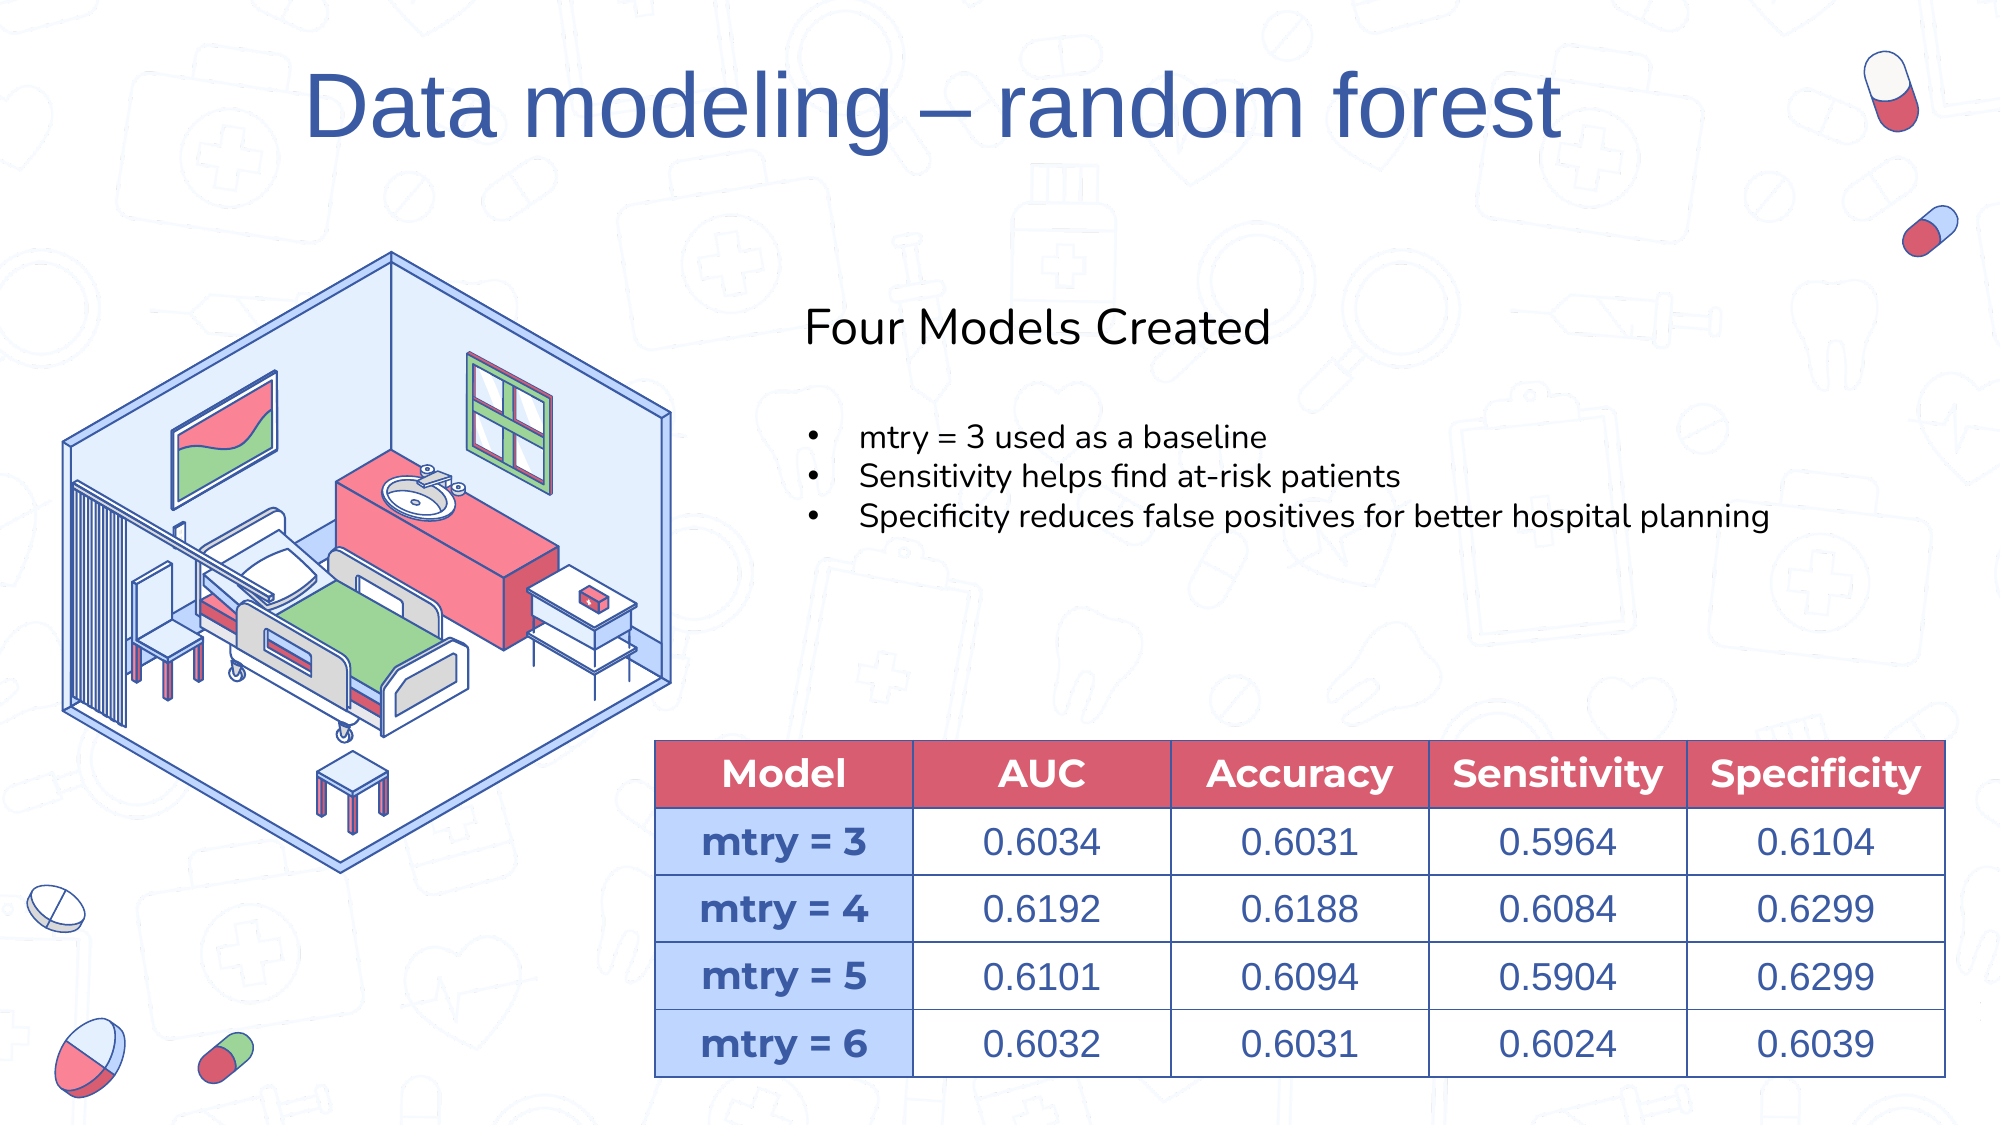

Data modeling – random forest
Four Models Created

mtry = 3 used as a baseline
Sensitivity helps find at-risk patients
Specificity reduces false positives for better hospital planning

| Model | AUC | Accuracy | Sensitivity | Specificity |
| --- | --- | --- | --- | --- |
| mtry = 3 | 0.6034 | 0.6031 | 0.5964 | 0.6104 |
| mtry = 4 | 0.6192 | 0.6188 | 0.6084 | 0.6299 |
| mtry = 5 | 0.6101 | 0.6094 | 0.5904 | 0.6299 |
| mtry = 6 | 0.6032 | 0.6031 | 0.6024 | 0.6039 |